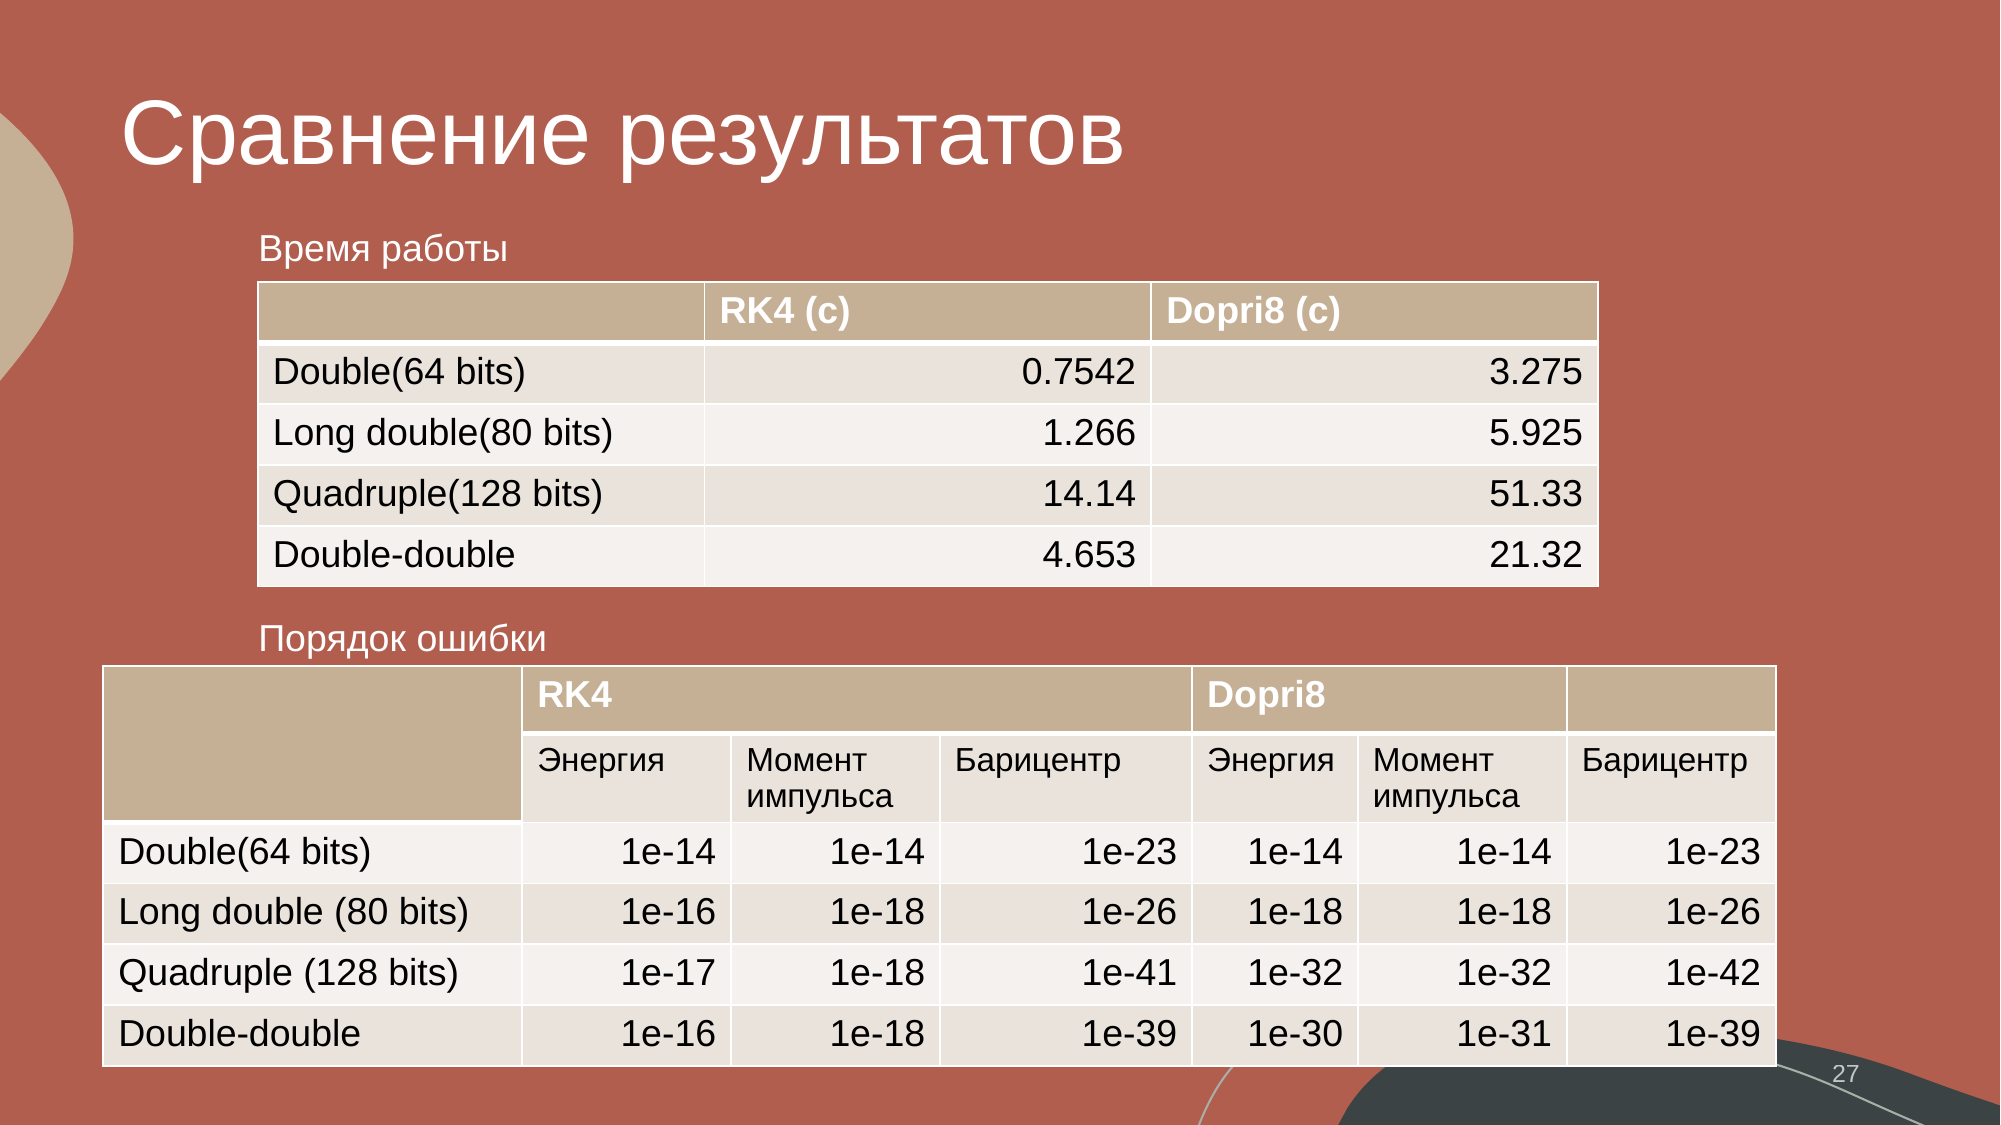

# Сравнение результатов
Время работы
|  | RK4 (с) | Dopri8 (с) |
| --- | --- | --- |
| Double(64 bits) | 0.7542 | 3.275 |
| Long double(80 bits) | 1.266 | 5.925 |
| Quadruple(128 bits) | 14.14 | 51.33 |
| Double-double | 4.653 | 21.32 |
Порядок ошибки
|  | RK4 |  |  | Dopri8 |  |  |
| --- | --- | --- | --- | --- | --- | --- |
|  | Энергия | Момент импульса | Барицентр | Энергия | Момент импульса | Барицентр |
| Double(64 bits) | 1e-14 | 1e-14 | 1e-23 | 1e-14 | 1e-14 | 1e-23 |
| Long double (80 bits) | 1e-16 | 1e-18 | 1e-26 | 1e-18 | 1e-18 | 1e-26 |
| Quadruple (128 bits) | 1e-17 | 1e-18 | 1e-41 | 1e-32 | 1e-32 | 1e-42 |
| Double-double | 1e-16 | 1e-18 | 1e-39 | 1e-30 | 1e-31 | 1e-39 |
27